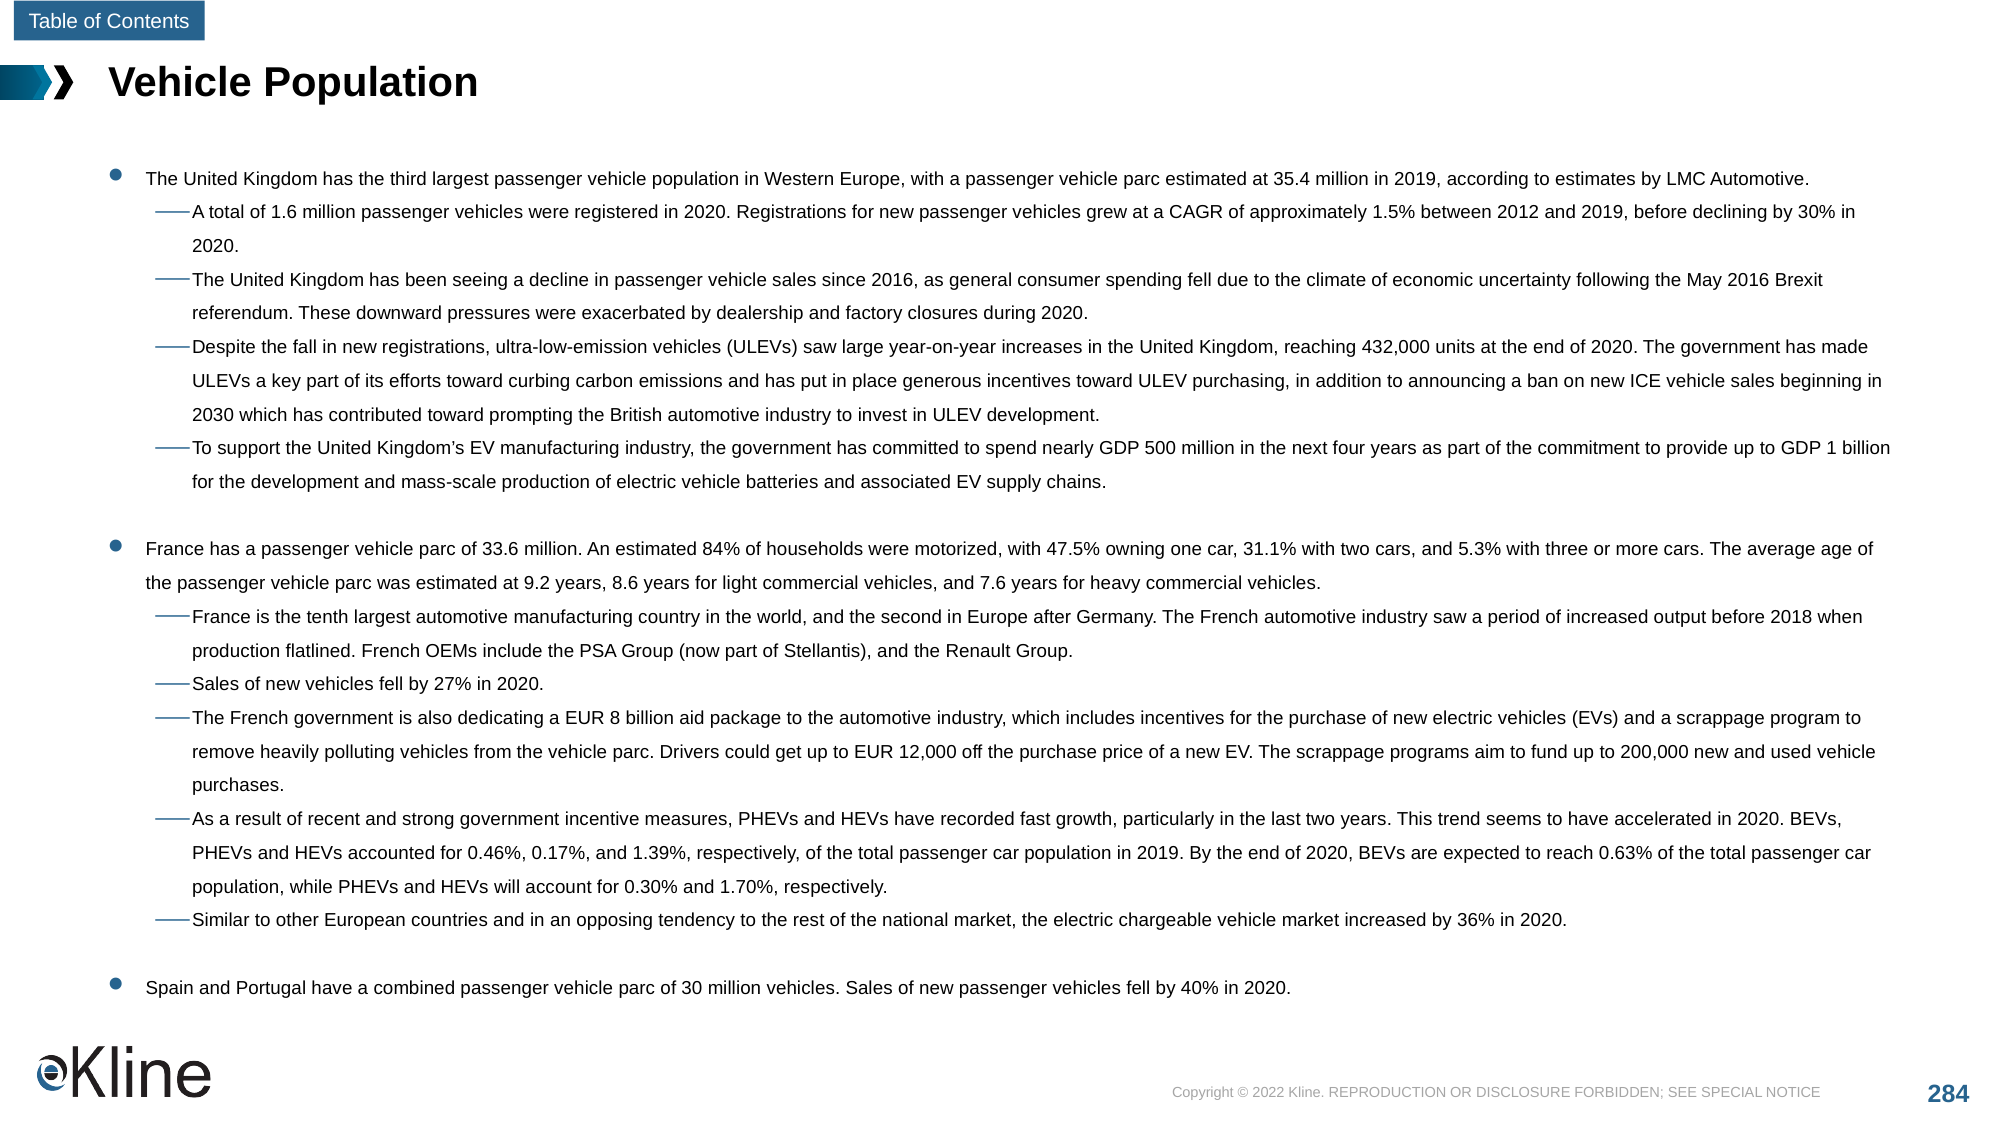

# Vehicle Population
The United Kingdom has the third largest passenger vehicle population in Western Europe, with a passenger vehicle parc estimated at 35.4 million in 2019, according to estimates by LMC Automotive.
A total of 1.6 million passenger vehicles were registered in 2020. Registrations for new passenger vehicles grew at a CAGR of approximately 1.5% between 2012 and 2019, before declining by 30% in 2020.
The United Kingdom has been seeing a decline in passenger vehicle sales since 2016, as general consumer spending fell due to the climate of economic uncertainty following the May 2016 Brexit referendum. These downward pressures were exacerbated by dealership and factory closures during 2020.
Despite the fall in new registrations, ultra-low-emission vehicles (ULEVs) saw large year-on-year increases in the United Kingdom, reaching 432,000 units at the end of 2020. The government has made ULEVs a key part of its efforts toward curbing carbon emissions and has put in place generous incentives toward ULEV purchasing, in addition to announcing a ban on new ICE vehicle sales beginning in 2030 which has contributed toward prompting the British automotive industry to invest in ULEV development.
To support the United Kingdom’s EV manufacturing industry, the government has committed to spend nearly GDP 500 million in the next four years as part of the commitment to provide up to GDP 1 billion for the development and mass-scale production of electric vehicle batteries and associated EV supply chains.

France has a passenger vehicle parc of 33.6 million. An estimated 84% of households were motorized, with 47.5% owning one car, 31.1% with two cars, and 5.3% with three or more cars. The average age of the passenger vehicle parc was estimated at 9.2 years, 8.6 years for light commercial vehicles, and 7.6 years for heavy commercial vehicles.
France is the tenth largest automotive manufacturing country in the world, and the second in Europe after Germany. The French automotive industry saw a period of increased output before 2018 when production flatlined. French OEMs include the PSA Group (now part of Stellantis), and the Renault Group.
Sales of new vehicles fell by 27% in 2020.
The French government is also dedicating a EUR 8 billion aid package to the automotive industry, which includes incentives for the purchase of new electric vehicles (EVs) and a scrappage program to remove heavily polluting vehicles from the vehicle parc. Drivers could get up to EUR 12,000 off the purchase price of a new EV. The scrappage programs aim to fund up to 200,000 new and used vehicle purchases.
As a result of recent and strong government incentive measures, PHEVs and HEVs have recorded fast growth, particularly in the last two years. This trend seems to have accelerated in 2020. BEVs, PHEVs and HEVs accounted for 0.46%, 0.17%, and 1.39%, respectively, of the total passenger car population in 2019. By the end of 2020, BEVs are expected to reach 0.63% of the total passenger car population, while PHEVs and HEVs will account for 0.30% and 1.70%, respectively.
Similar to other European countries and in an opposing tendency to the rest of the national market, the electric chargeable vehicle market increased by 36% in 2020.

Spain and Portugal have a combined passenger vehicle parc of 30 million vehicles. Sales of new passenger vehicles fell by 40% in 2020.